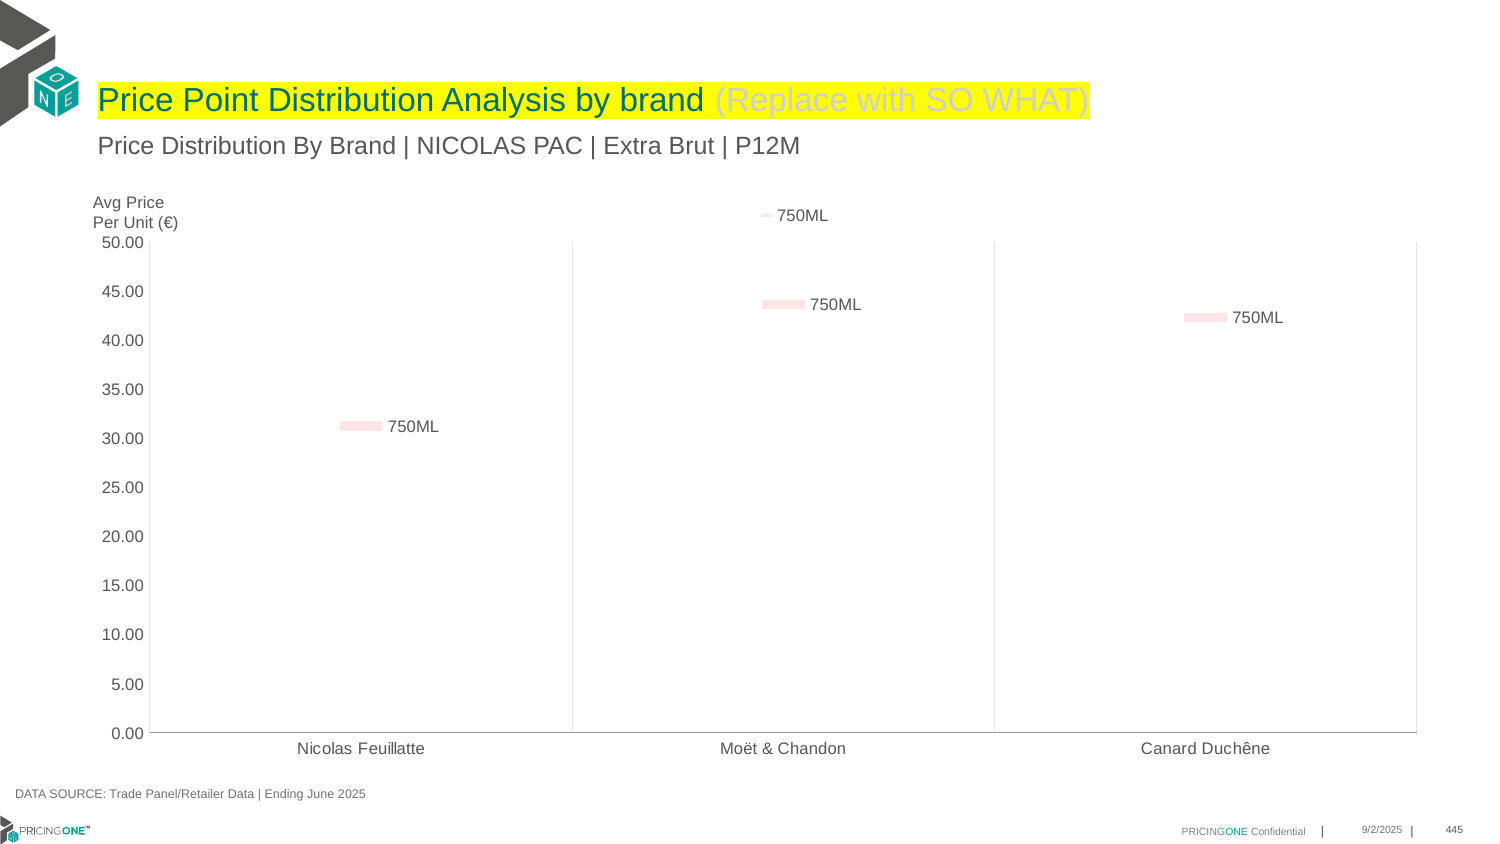

# Price Point Distribution Analysis by brand (Replace with SO WHAT)
Price Distribution By Brand | NICOLAS PAC | Extra Brut | P12M

### Chart

| Category | 750ML |
|---|---|
| Nicolas Feuillatte | 31.2595 |
| Moët & Chandon | 43.6615 |
| Canard Duchêne | 42.2941 |
Avg Price
Per Unit (€)
DATA SOURCE: Trade Panel/Retailer Data | Ending June 2025
9/2/2025
445